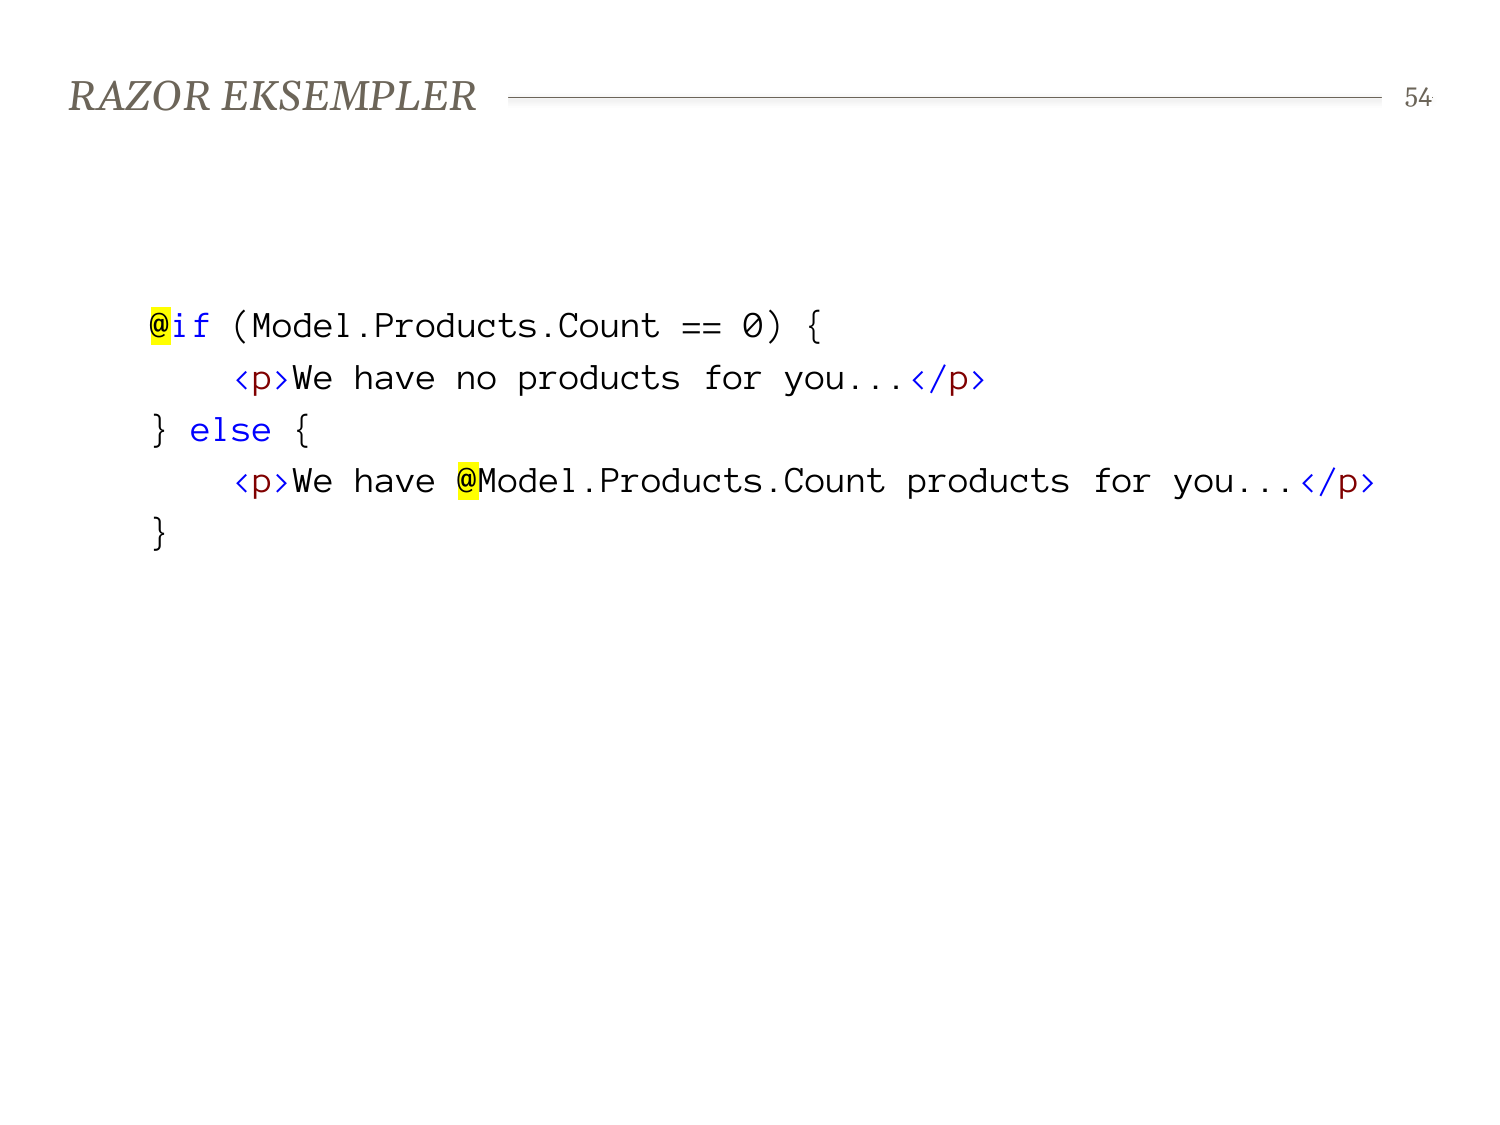

# Razor Eksempler
54
@if (Model.Products.Count == 0) {
    <p>We have no products for you...</p>
} else {
    <p>We have @Model.Products.Count products for you...</p>
}